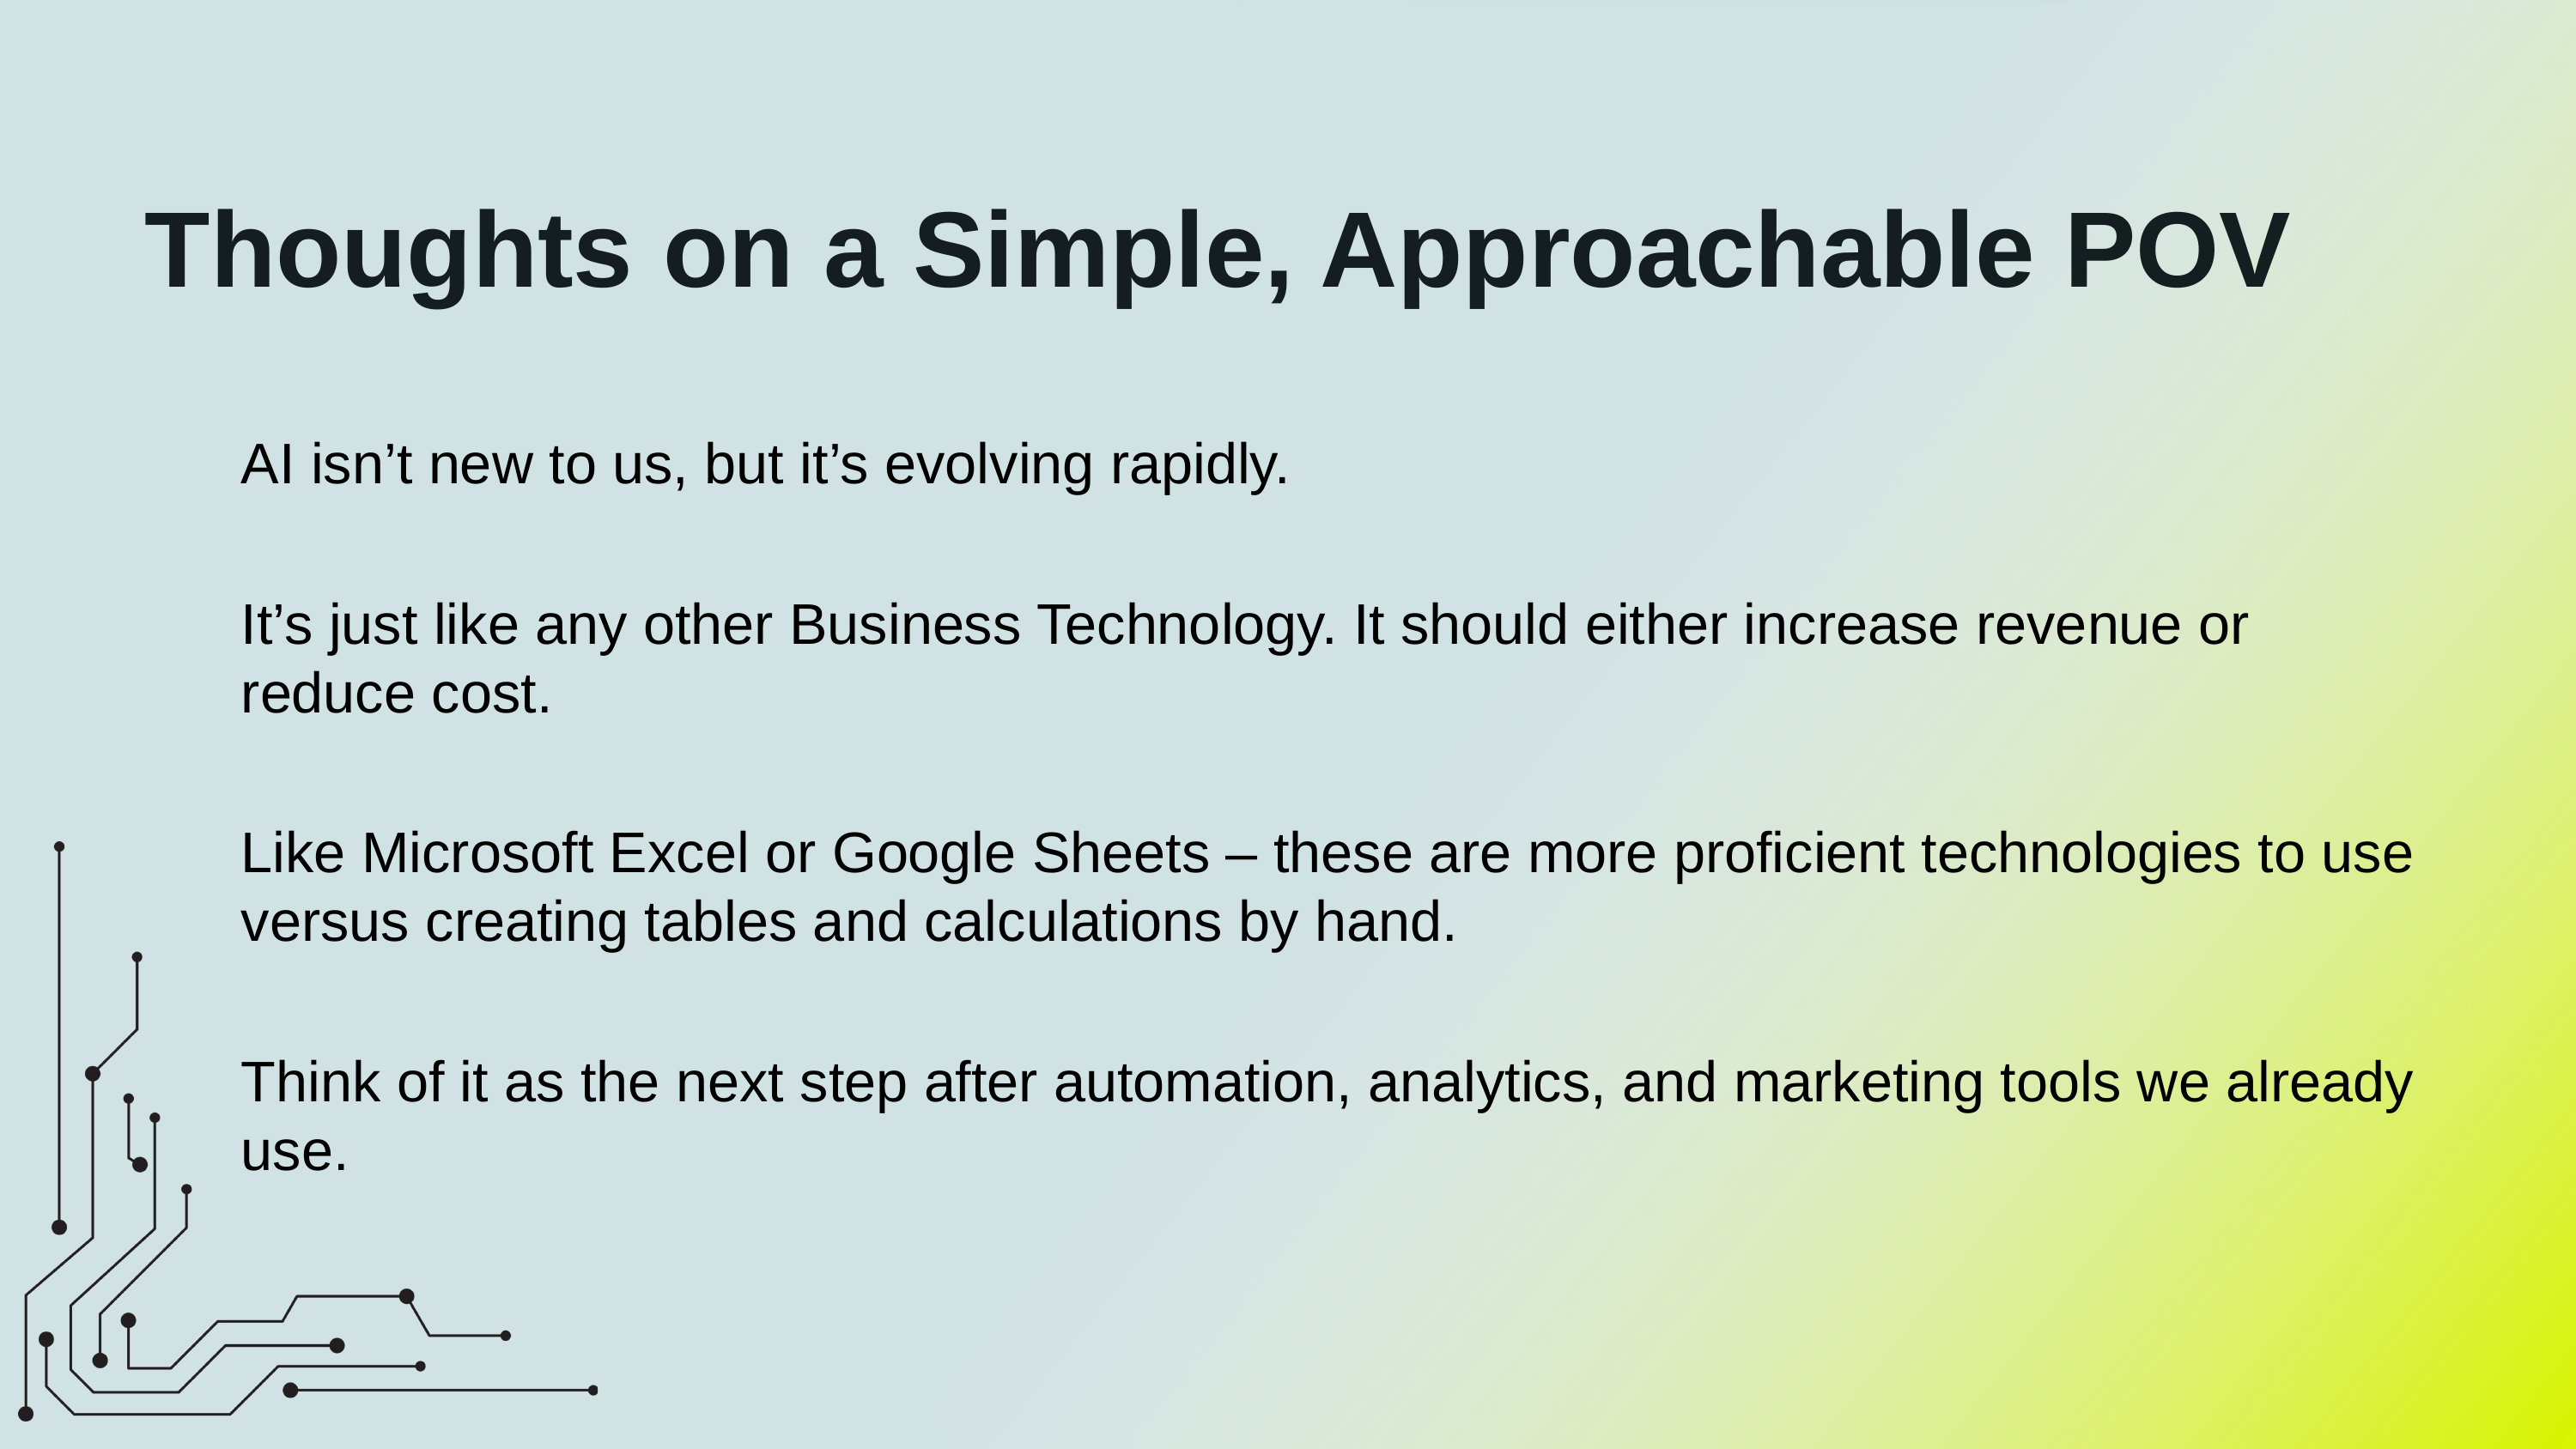

Thoughts on a Simple, Approachable POV
AI isn’t new to us, but it’s evolving rapidly.

It’s just like any other Business Technology. It should either increase revenue or reduce cost.

Like Microsoft Excel or Google Sheets – these are more proficient technologies to use versus creating tables and calculations by hand.

Think of it as the next step after automation, analytics, and marketing tools we already use.